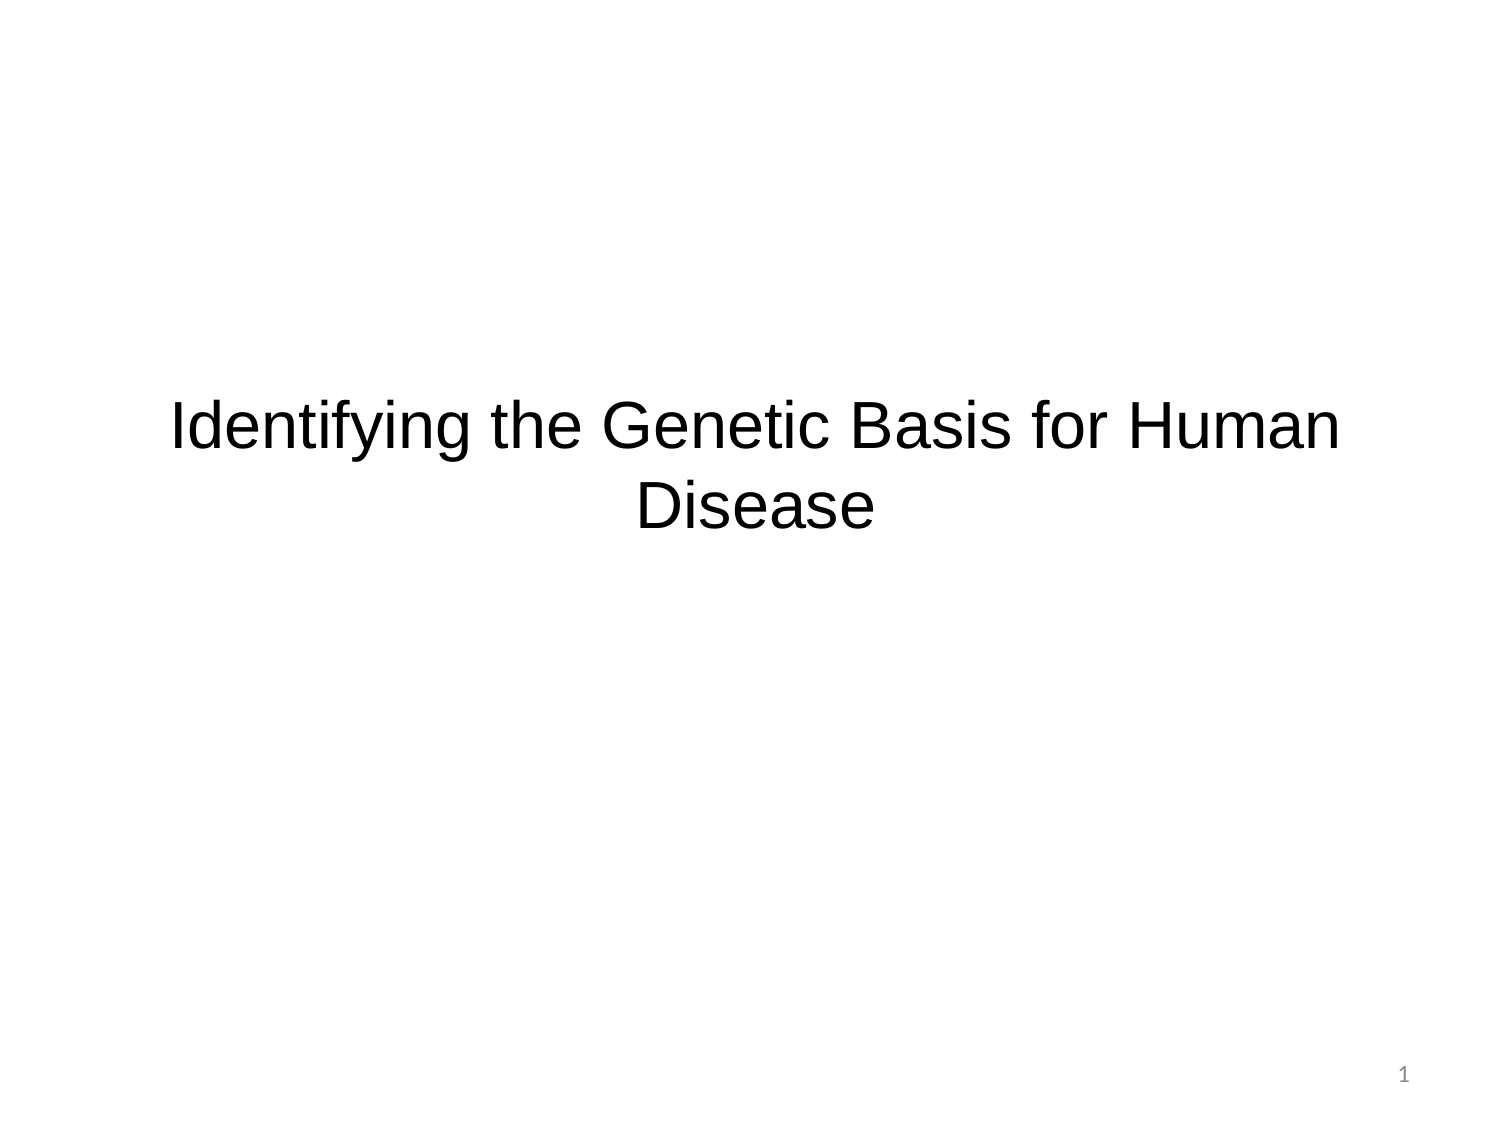

Identifying the Genetic Basis for Human Disease
1